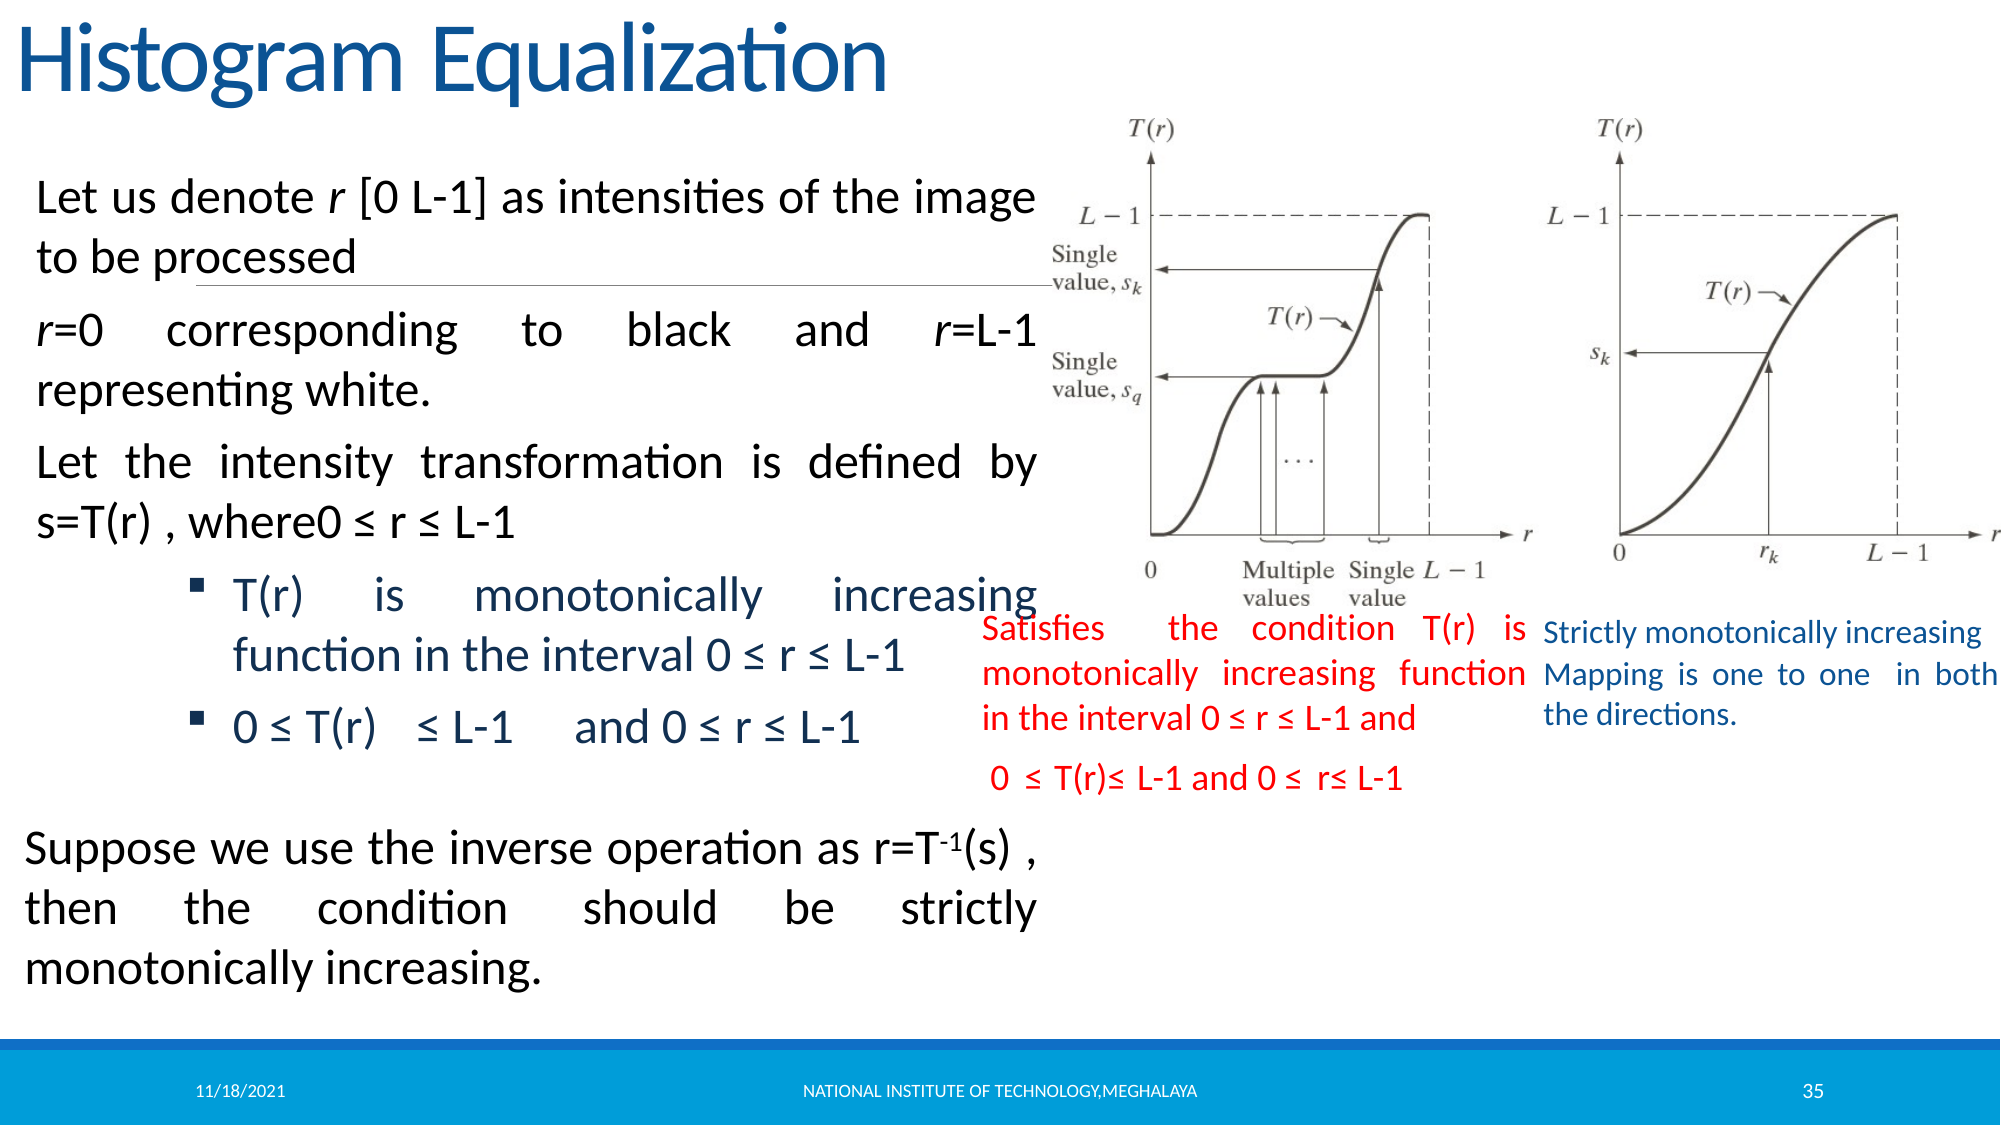

# Histogram Equalization

Let us denote r [0 L-1] as intensities of the image to be processed
r=0 corresponding to black and r=L-1 representing white.
Let the intensity transformation is defined by s=T(r) , where0 ≤ r ≤ L-1
T(r) is monotonically increasing function in the interval 0 ≤ r ≤ L-1
0 ≤ T(r)	≤ L-1	and 0 ≤ r ≤ L-1

Suppose we use the inverse operation as r=T-1(s) , then the condition should be strictly monotonically increasing.
Satisfies	the	condition T(r) is monotonically increasing function in the interval 0 ≤ r ≤ L-1 and
 0 ≤ T(r)≤ L-1 and 0 ≤ r≤ L-1

Strictly monotonically increasing
Mapping is one to one in both the directions.
11/18/2021
National Institute of Technology,Meghalaya
35